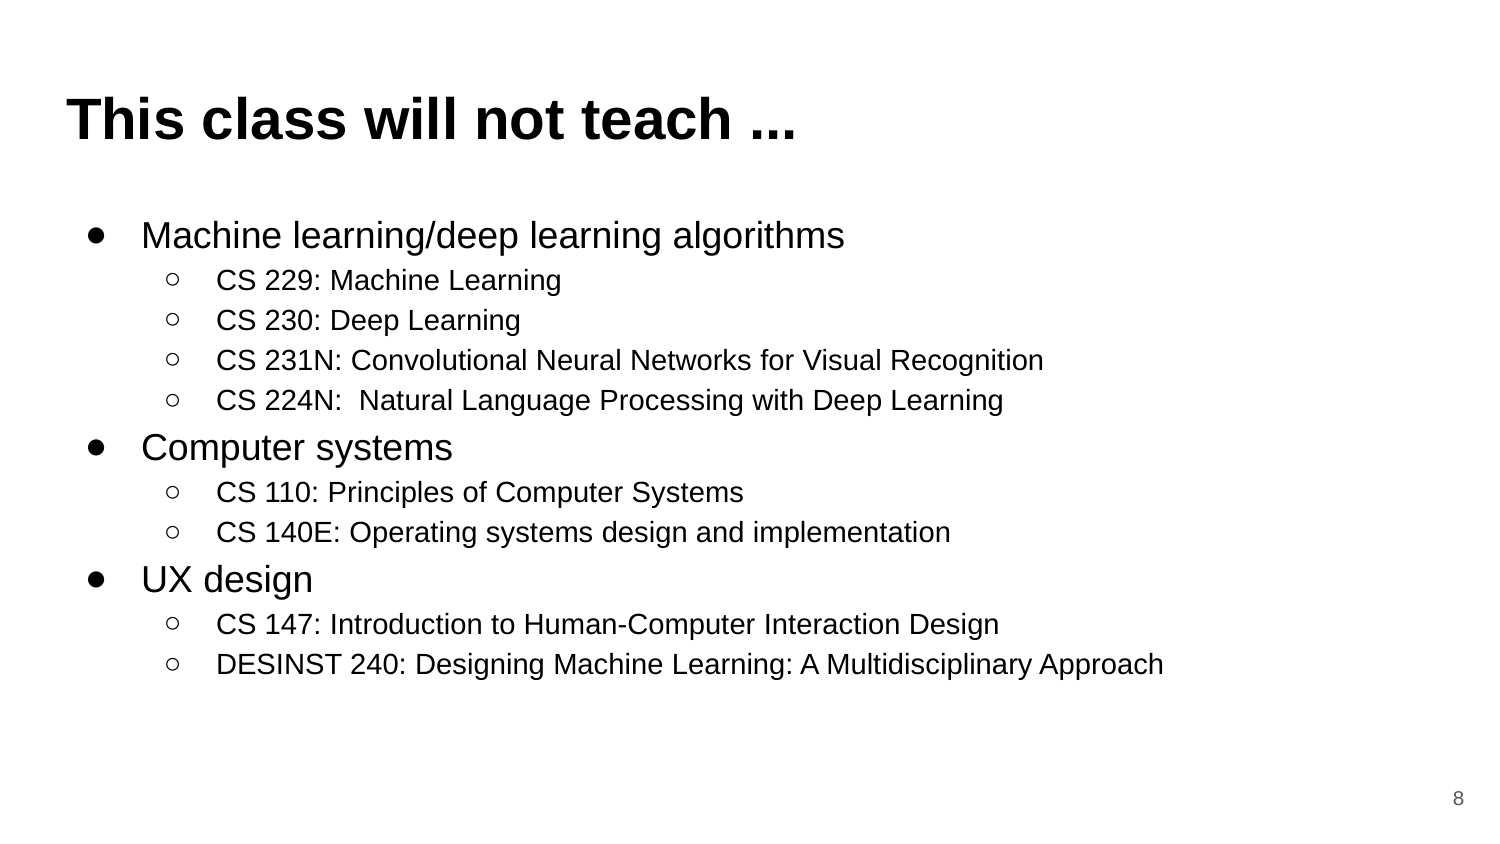

# This class will not teach ...
Machine learning/deep learning algorithms
CS 229: Machine Learning
CS 230: Deep Learning
CS 231N: Convolutional Neural Networks for Visual Recognition
CS 224N:  Natural Language Processing with Deep Learning
Computer systems
CS 110: Principles of Computer Systems
CS 140E: Operating systems design and implementation
UX design
CS 147: Introduction to Human-Computer Interaction Design
DESINST 240: Designing Machine Learning: A Multidisciplinary Approach

8